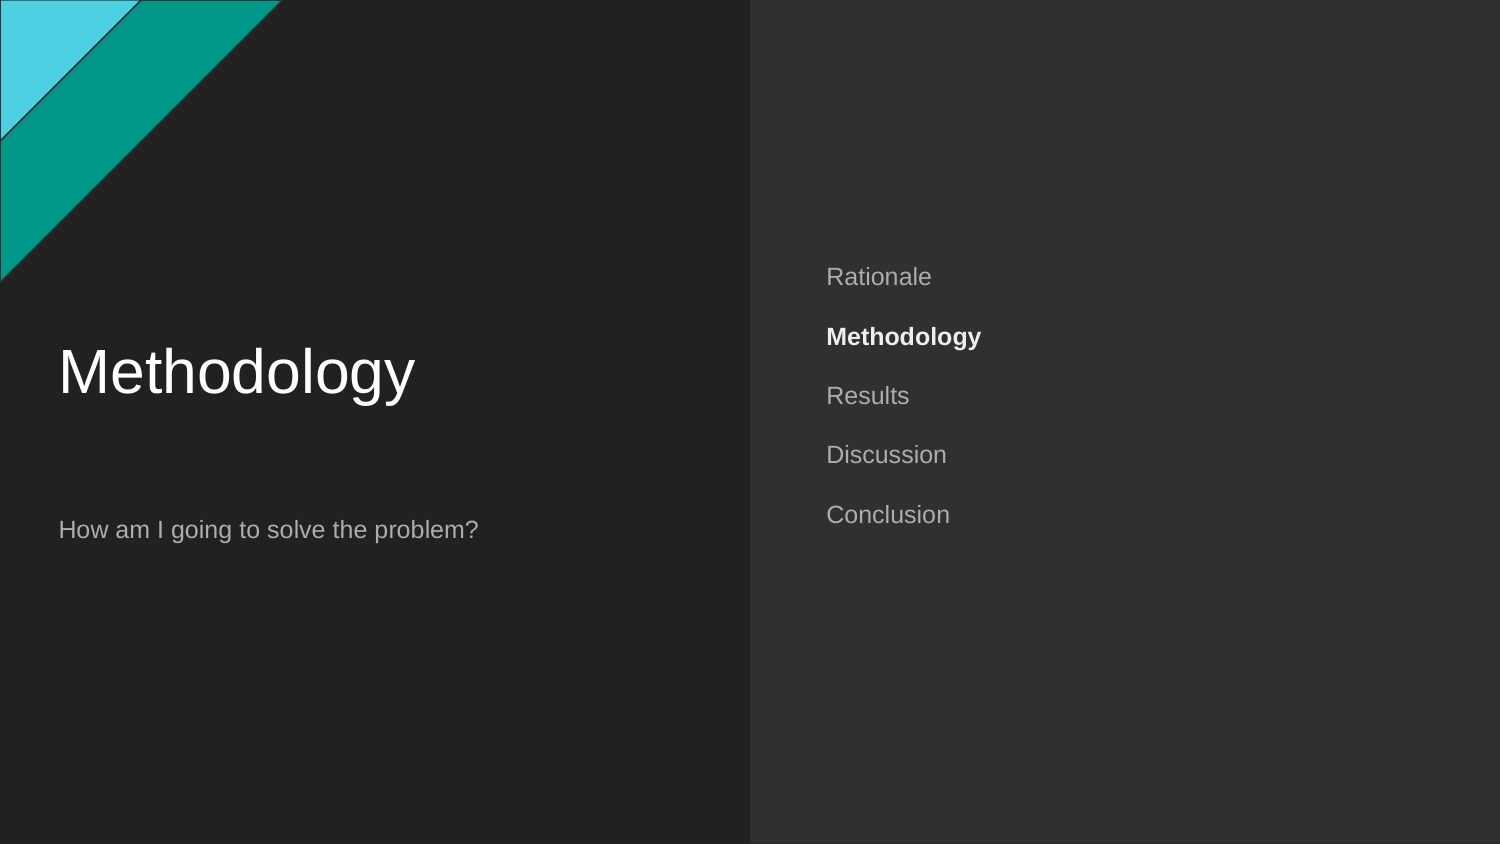

Rationale
Methodology
Results
Discussion
Conclusion

# Methodology
How am I going to solve the problem?